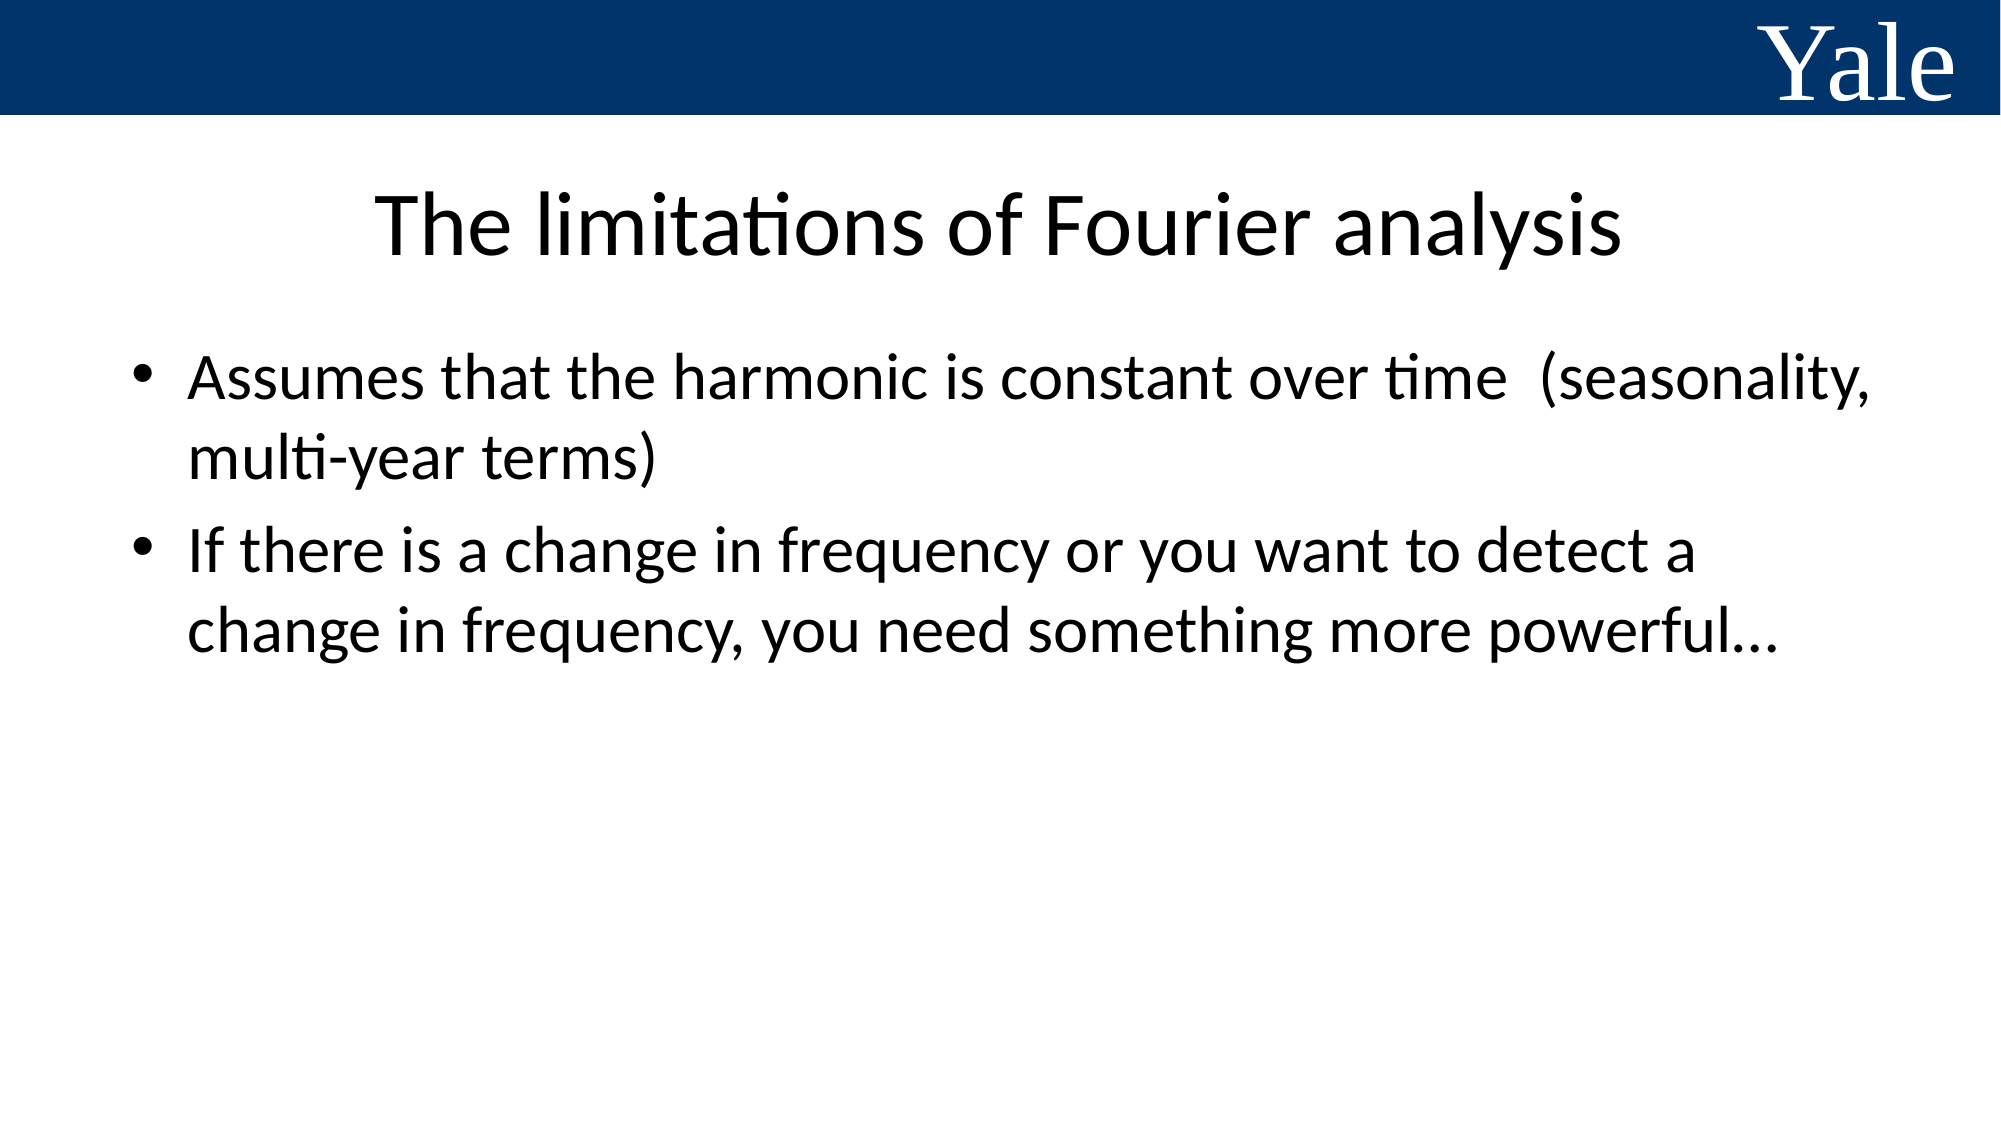

# The limitations of Fourier analysis
Assumes that the harmonic is constant over time  (seasonality, multi-year terms)
If there is a change in frequency or you want to detect a change in frequency, you need something more powerful…